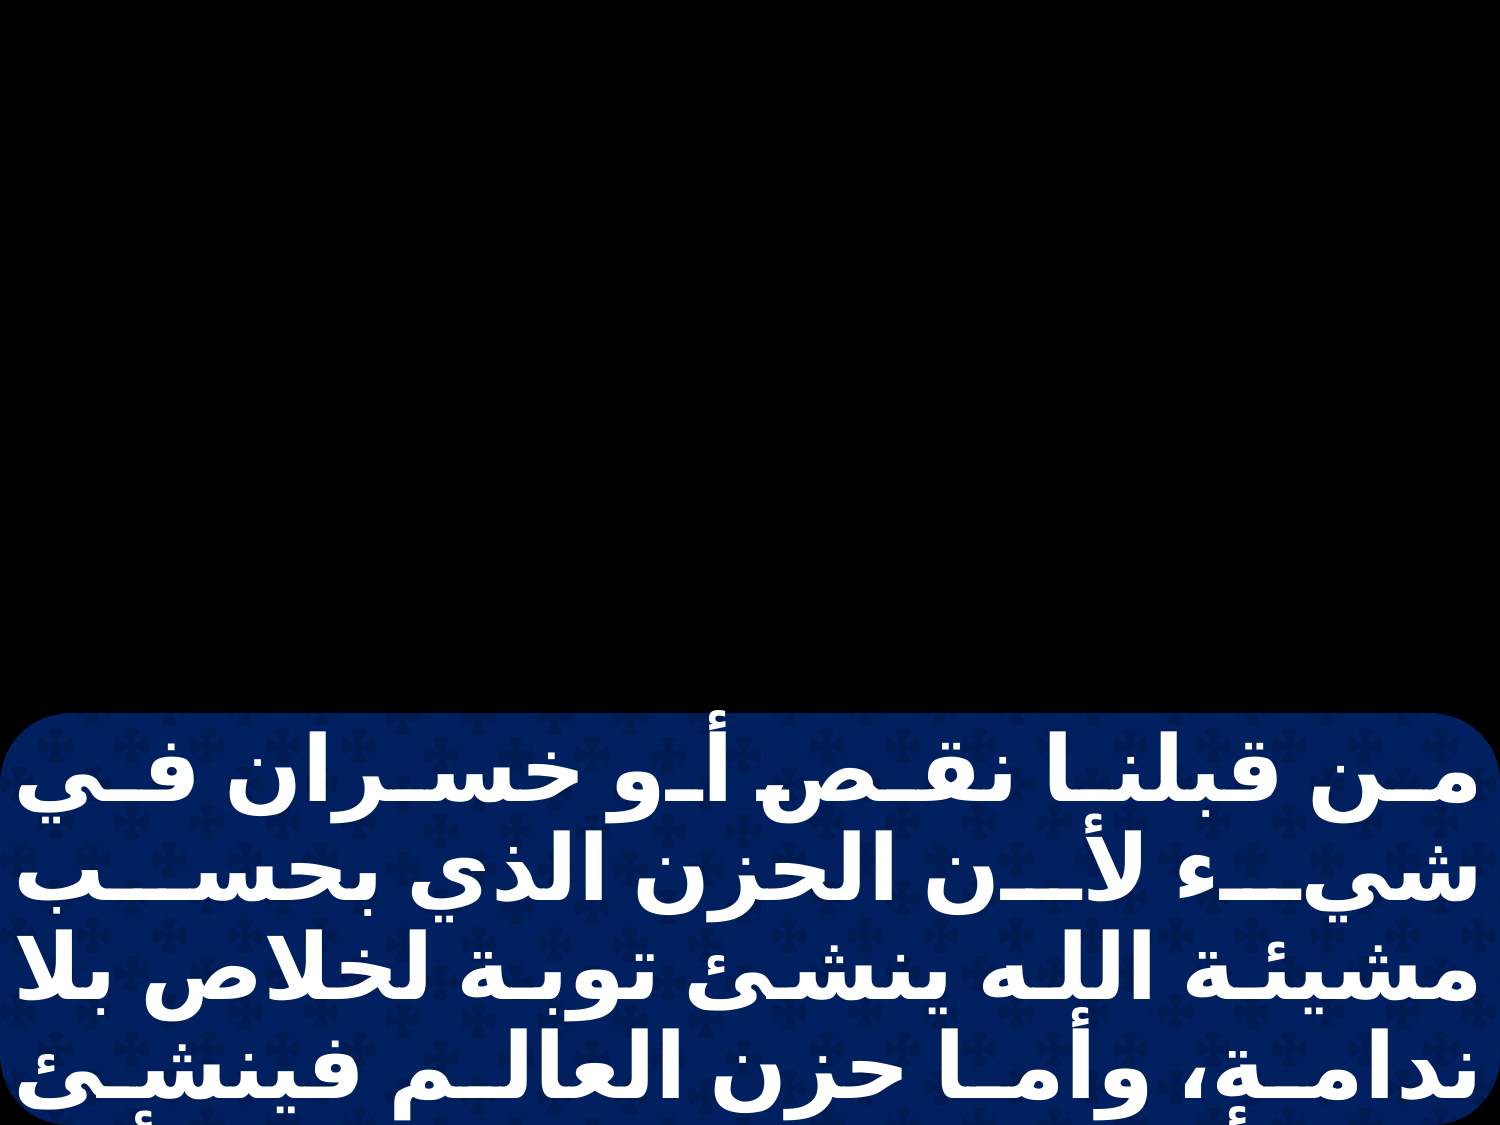

من قبلنا نقص أو خسران في شيء لأن الحزن الذي بحسب مشيئة الله ينشئ توبة لخلاص بلا ندامة، وأما حزن العالم فينشئ موتا. أو خسران في شيء لأن الحزن الذي بحسب مشيئة الله ينشئ